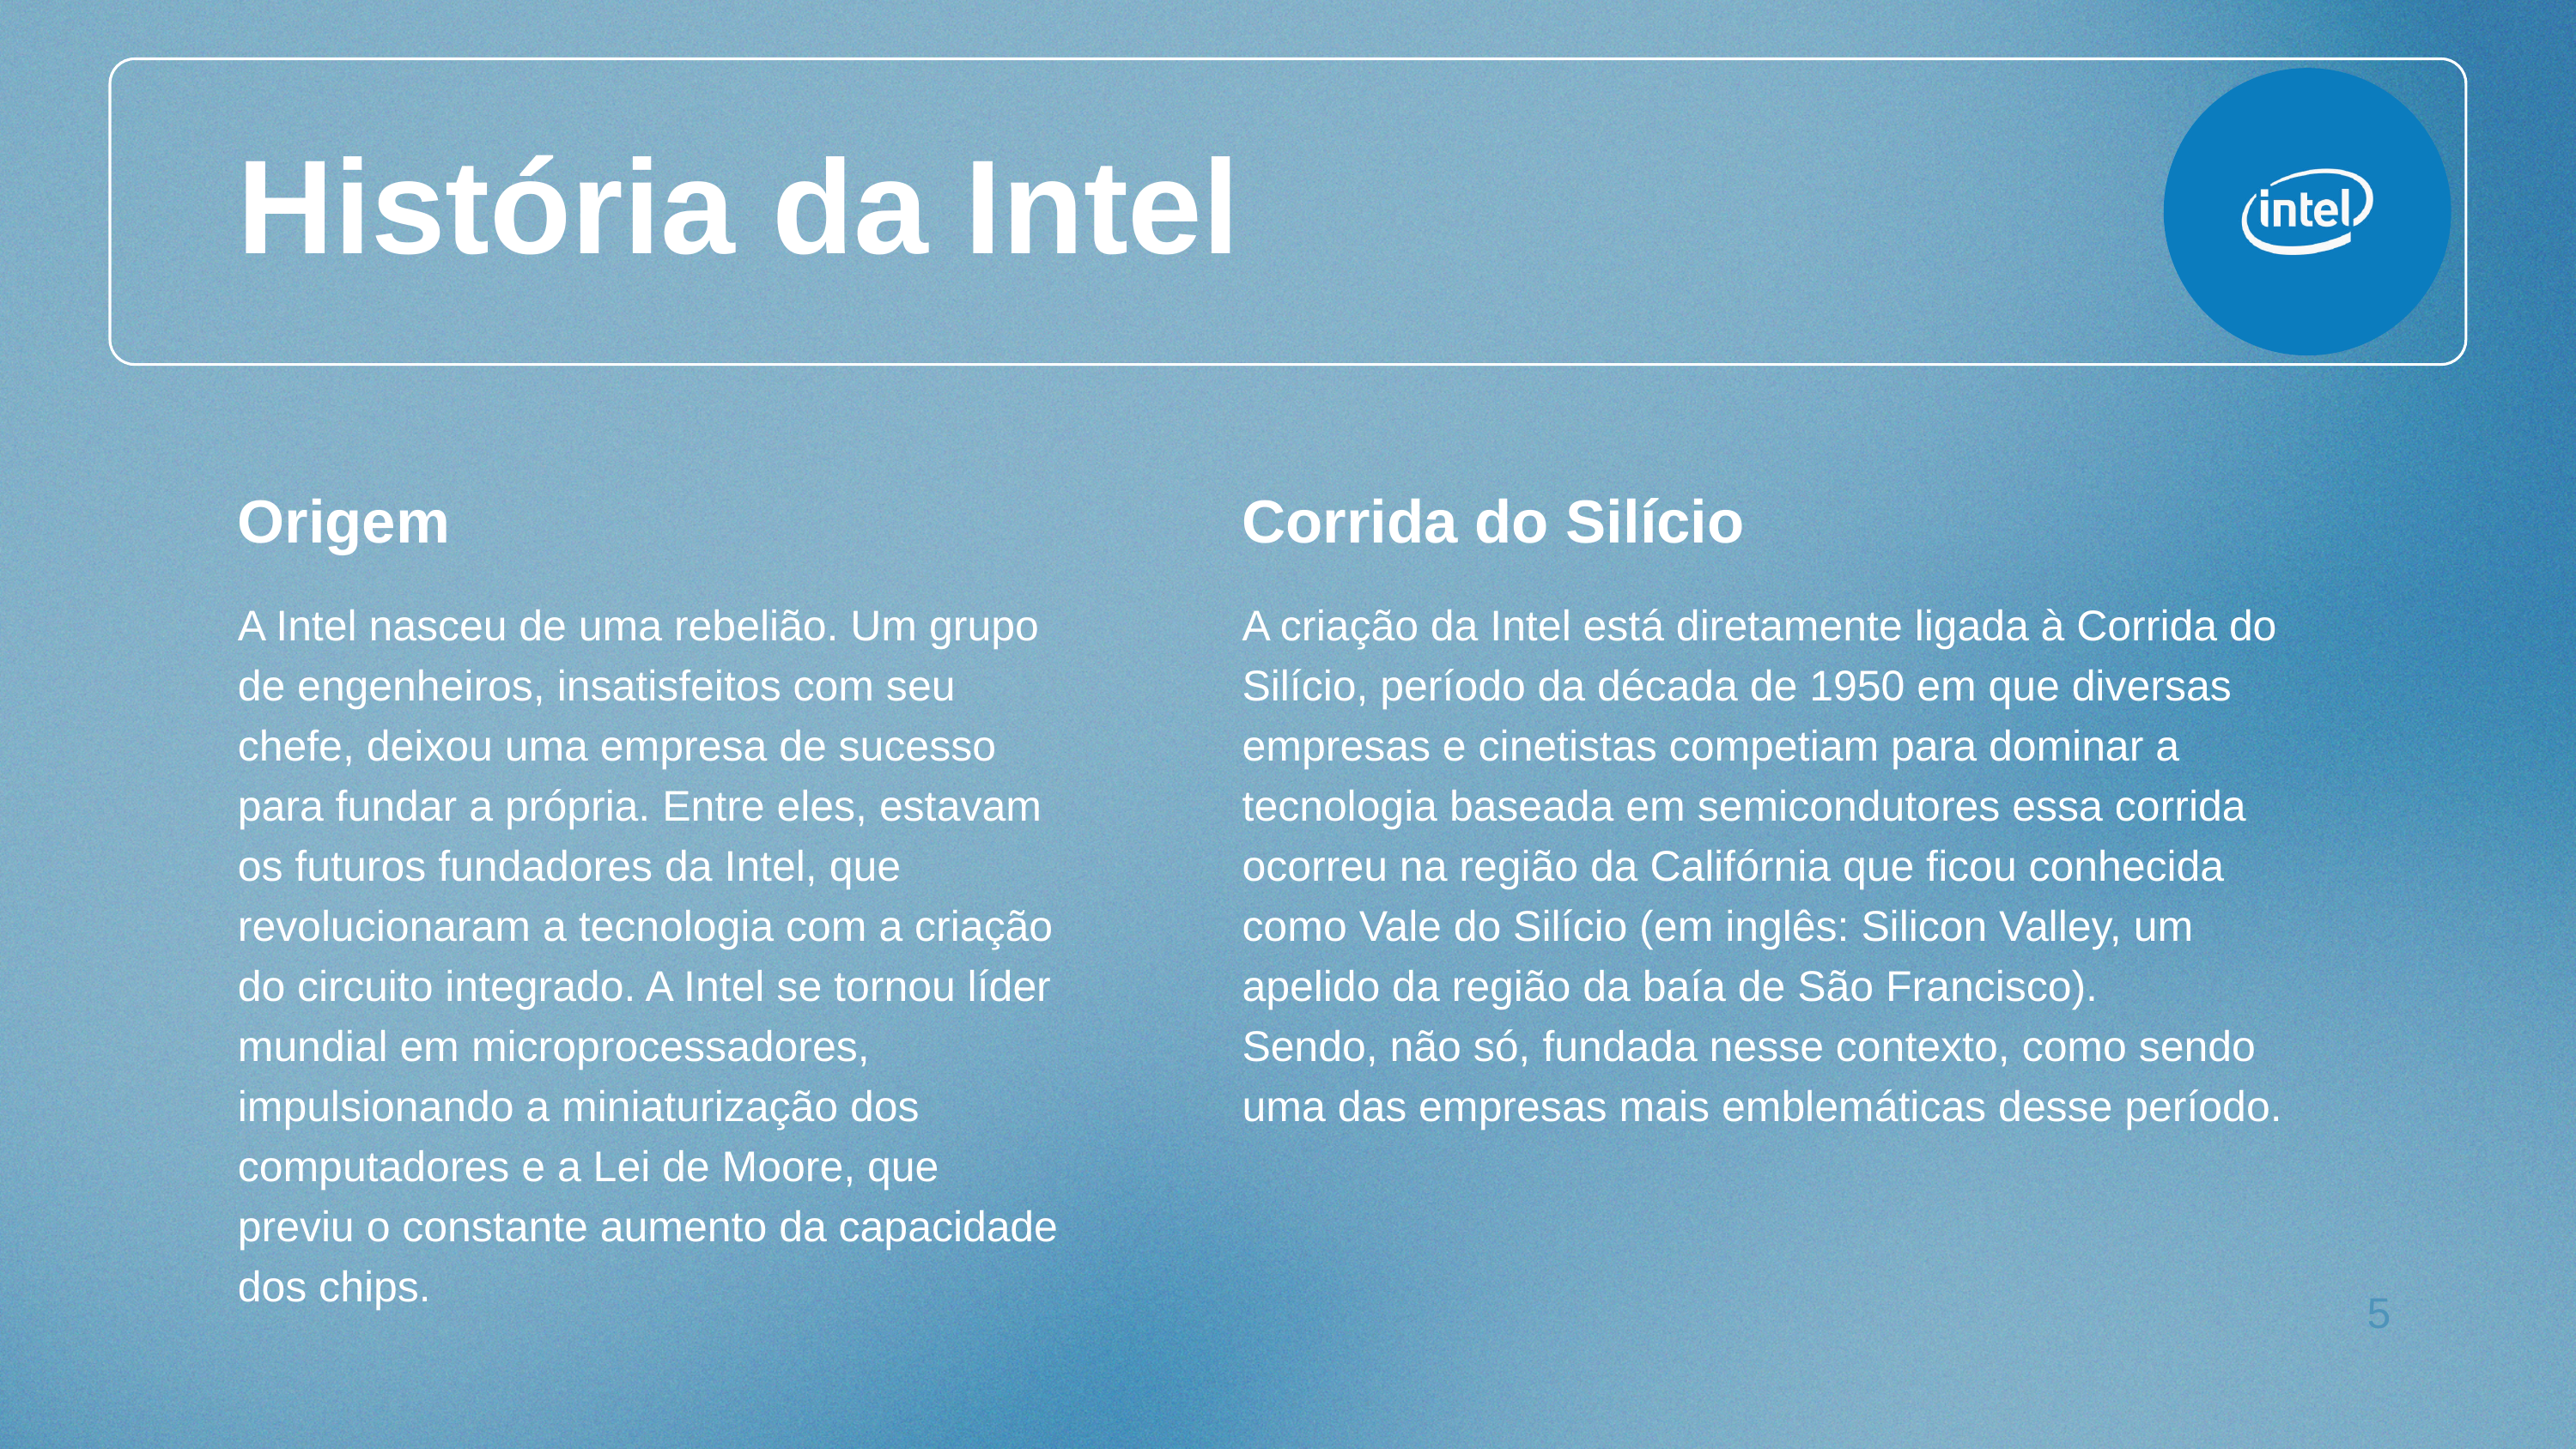

História da Intel
Origem
Corrida do Silício
A Intel nasceu de uma rebelião. Um grupo de engenheiros, insatisfeitos com seu chefe, deixou uma empresa de sucesso para fundar a própria. Entre eles, estavam os futuros fundadores da Intel, que revolucionaram a tecnologia com a criação do circuito integrado. A Intel se tornou líder mundial em microprocessadores, impulsionando a miniaturização dos computadores e a Lei de Moore, que previu o constante aumento da capacidade dos chips.
A criação da Intel está diretamente ligada à Corrida do Silício, período da década de 1950 em que diversas empresas e cinetistas competiam para dominar a tecnologia baseada em semicondutores essa corrida ocorreu na região da Califórnia que ficou conhecida como Vale do Silício (em inglês: Silicon Valley, um apelido da região da baía de São Francisco).
Sendo, não só, fundada nesse contexto, como sendo uma das empresas mais emblemáticas desse período.
5